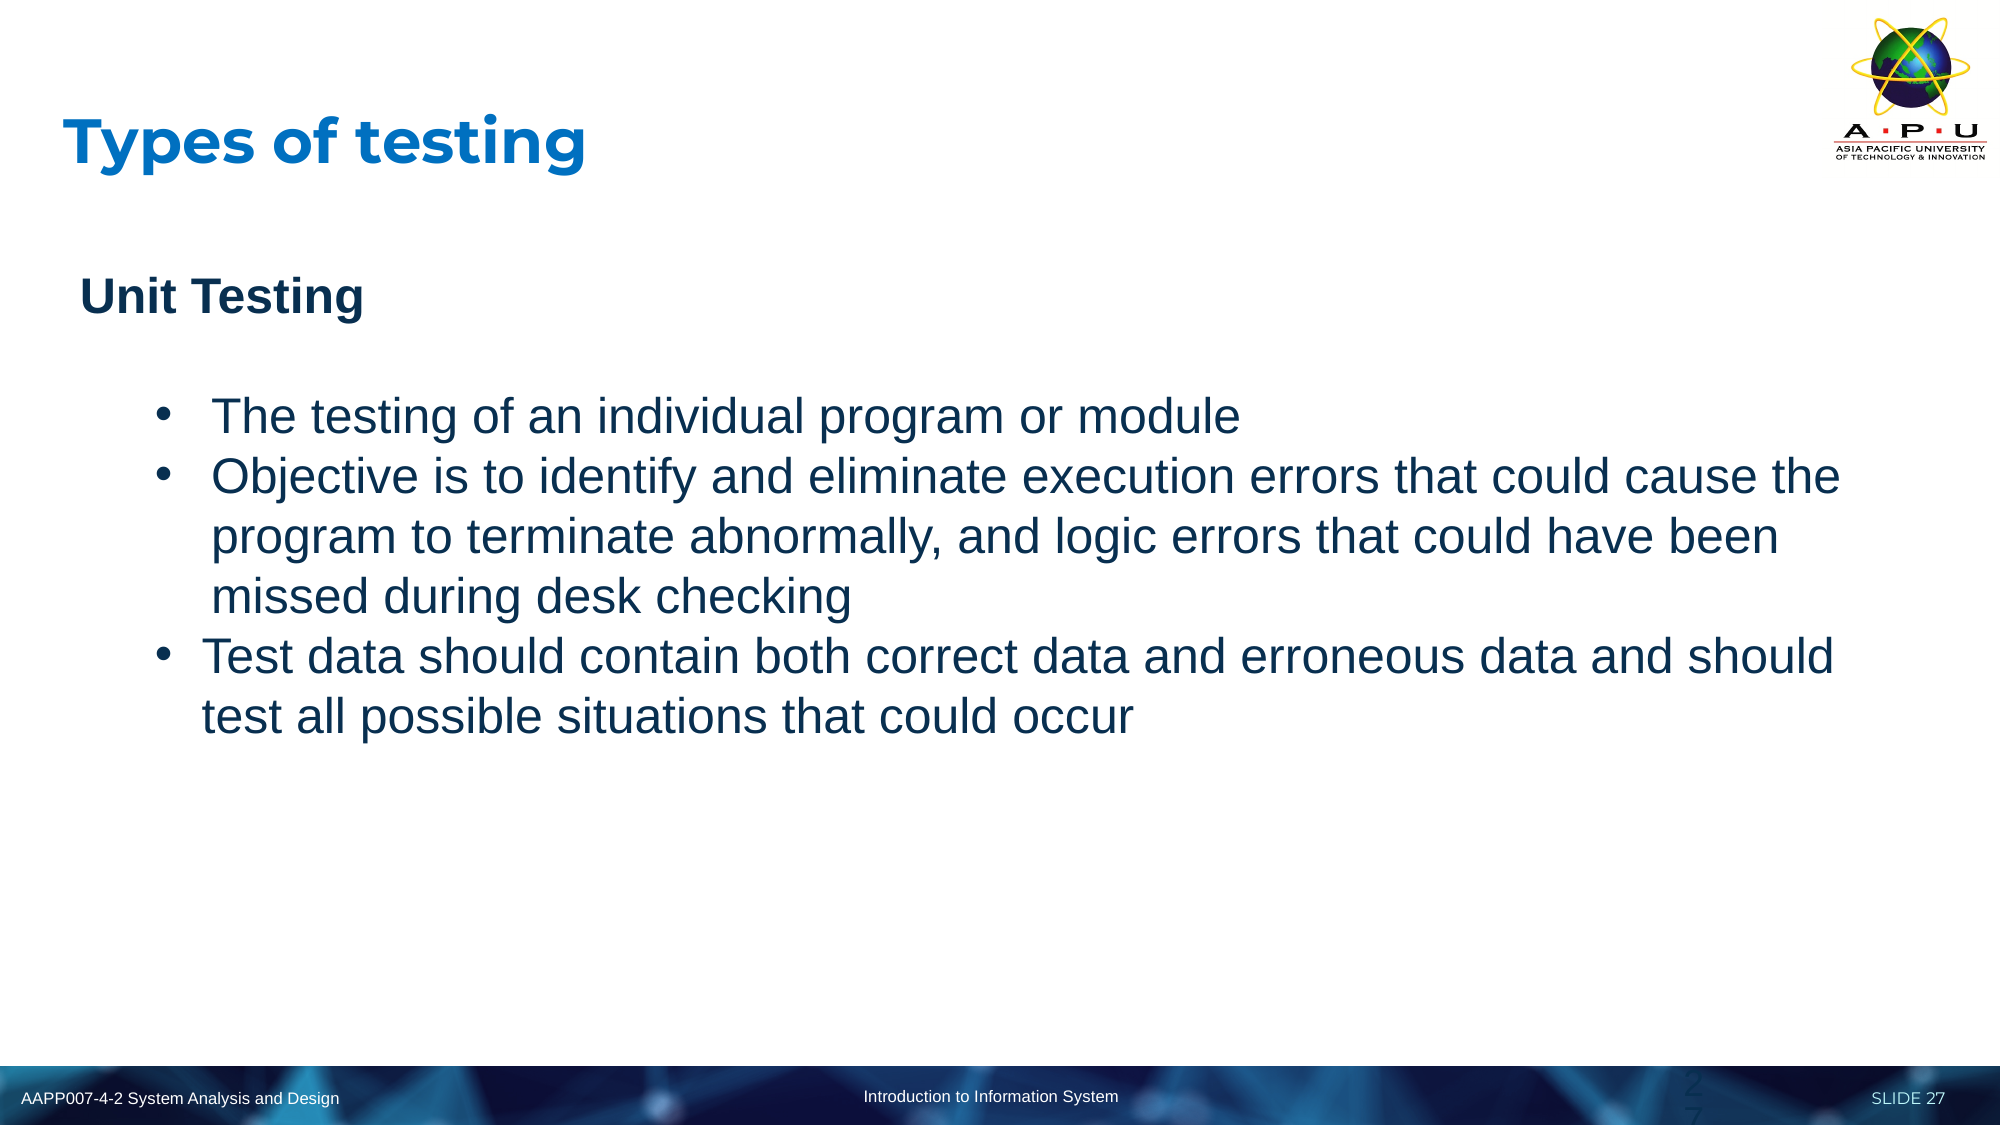

# Types of testing
Unit Testing

The testing of an individual program or module
Objective is to identify and eliminate execution errors that could cause the program to terminate abnormally, and logic errors that could have been missed during desk checking
Test data should contain both correct data and erroneous data and should test all possible situations that could occur

27